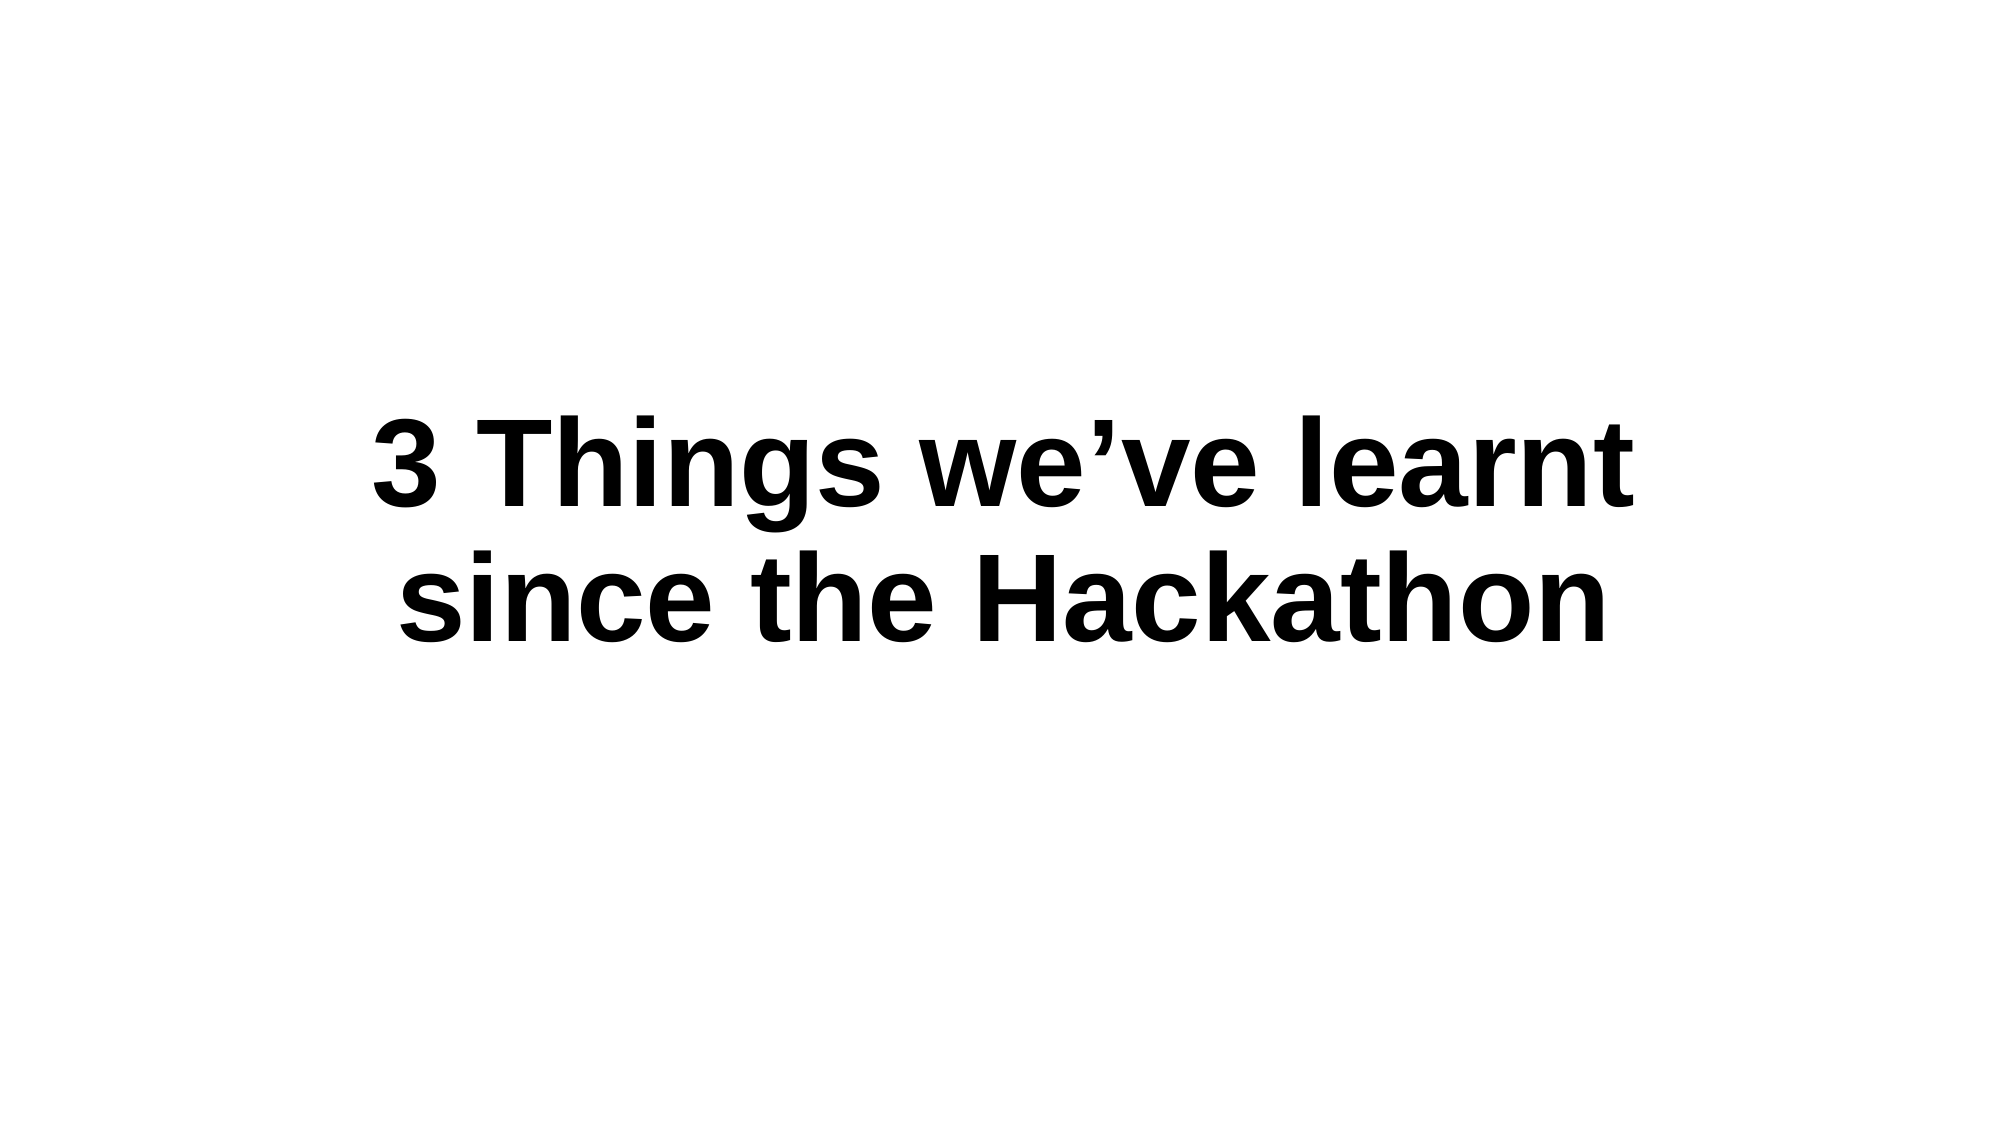

# 3 Things we’ve learnt since the Hackathon